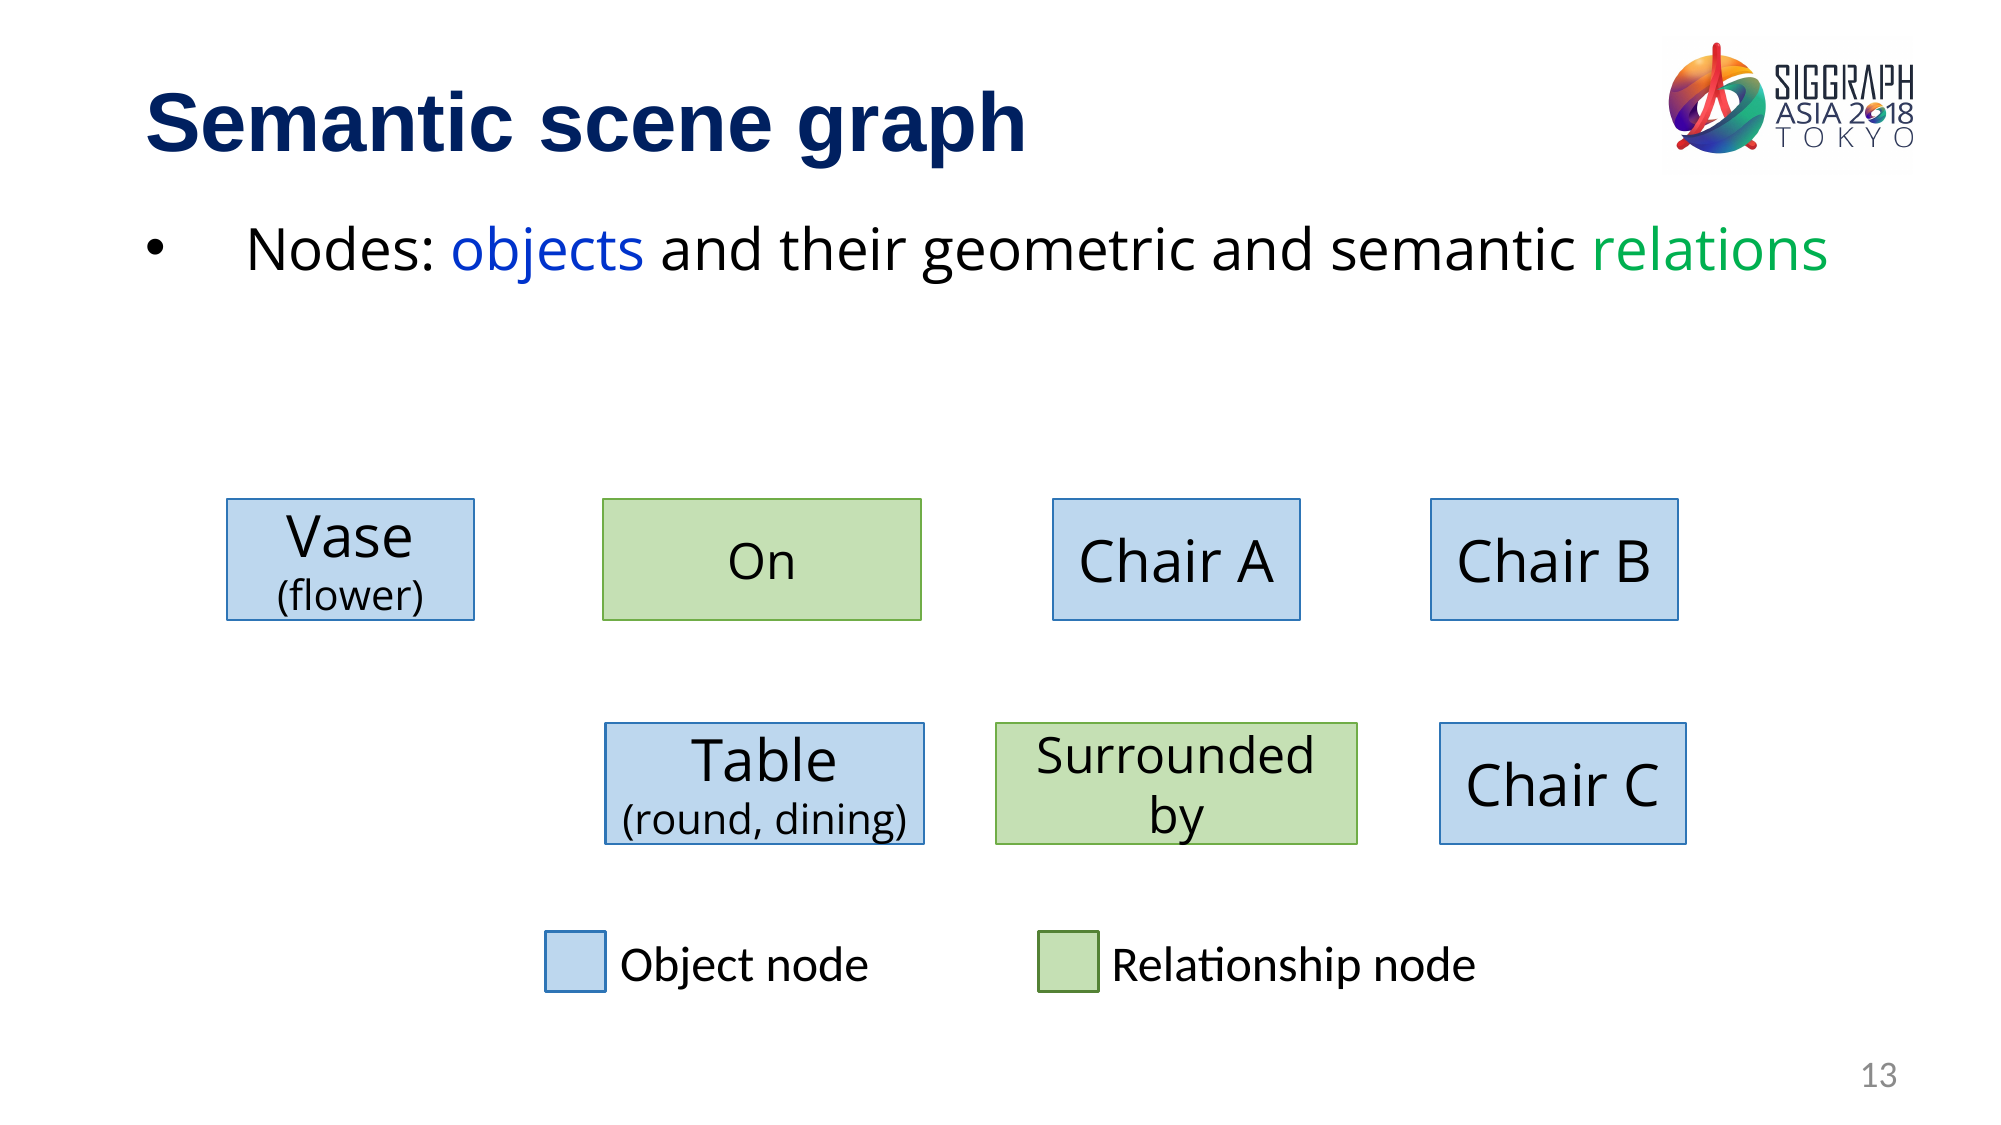

# Semantic scene graph
Nodes: objects and their geometric and semantic relations

Chair A
Vase
(flower)
Chair B
Table
(round, dining)
Chair C
Object node

On
Surrounded by
Relationship node

13